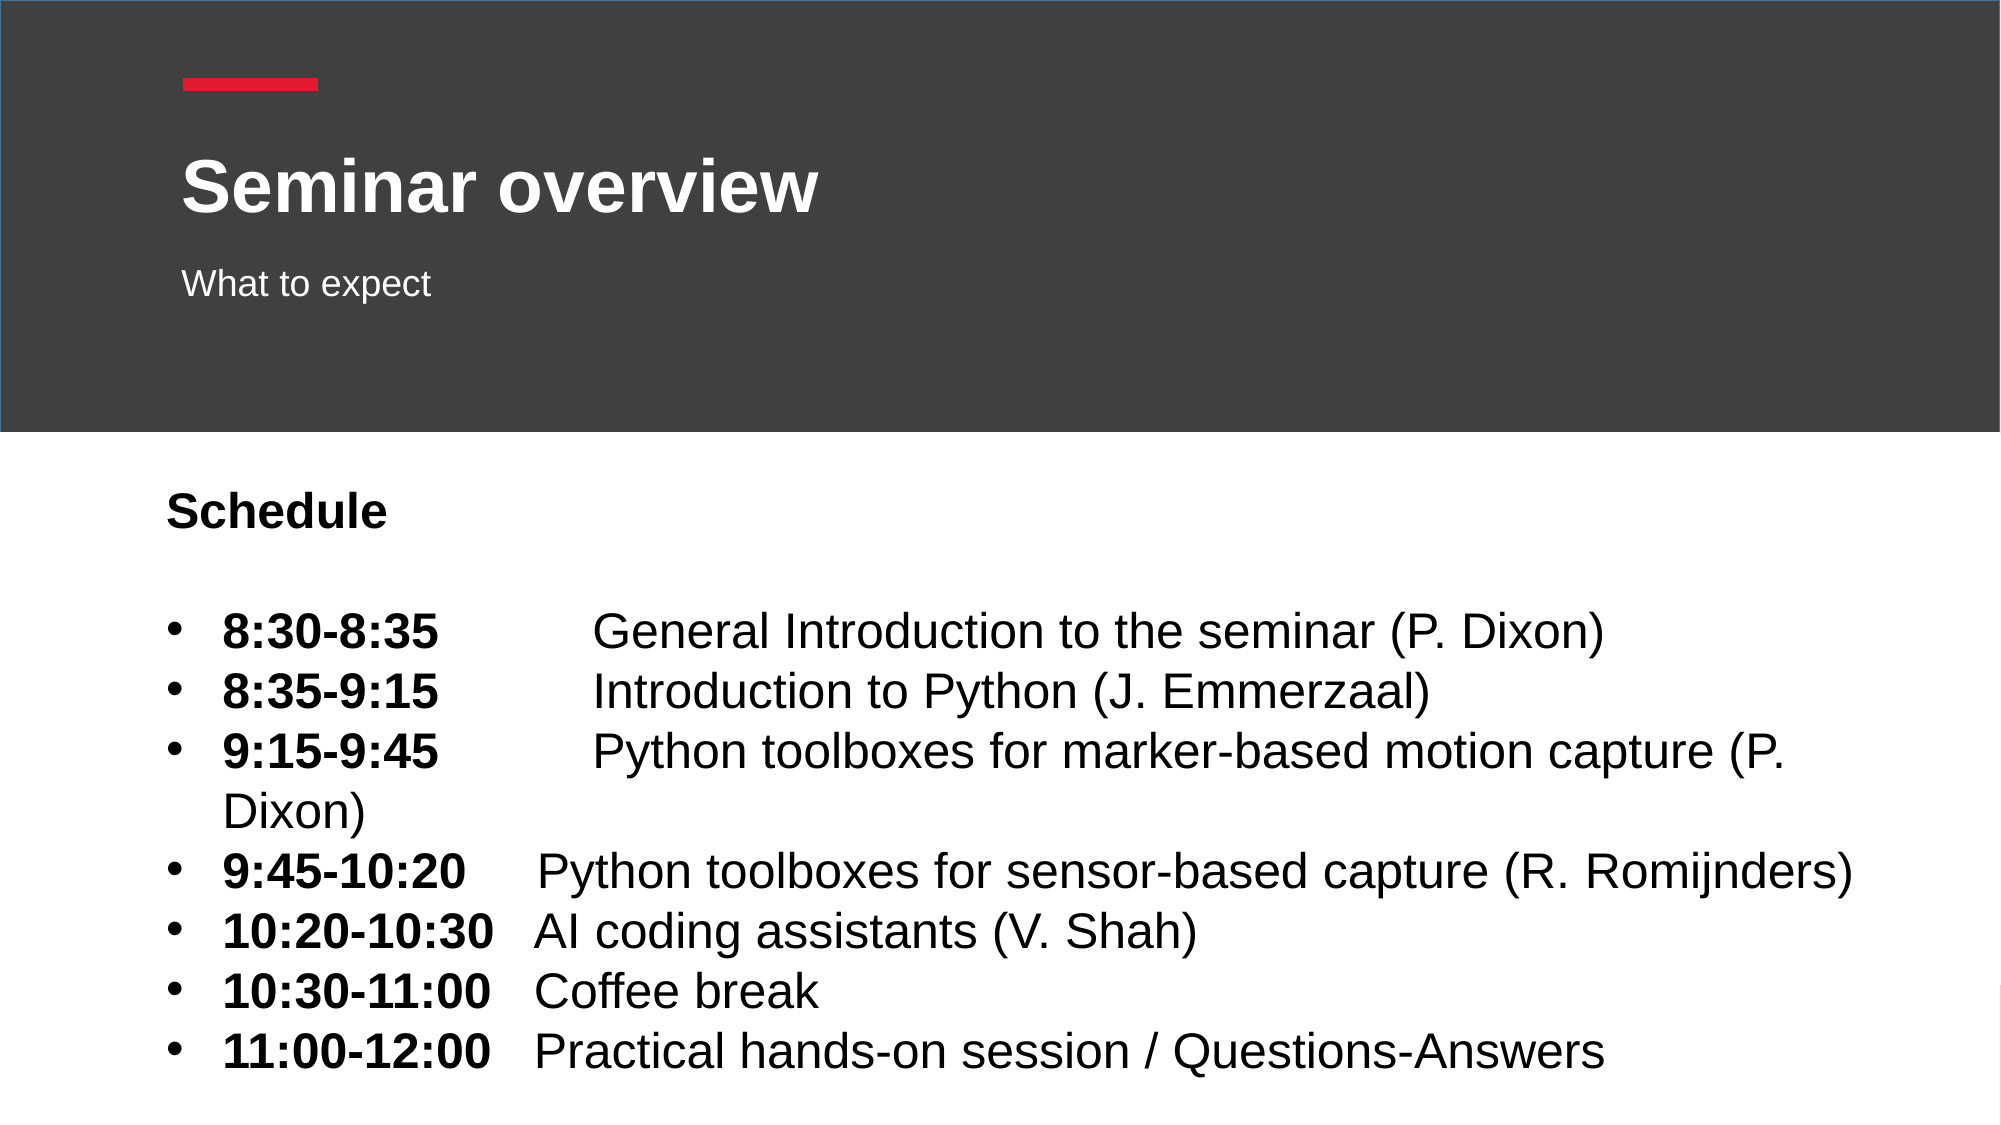

# Seminar overview
What to expect

Schedule

8:30-8:35	     General Introduction to the seminar (P. Dixon)
8:35-9:15	     Introduction to Python (J. Emmerzaal)
9:15-9:45	     Python toolboxes for marker-based motion capture (P. Dixon)
9:45-10:20     Python toolboxes for sensor-based capture (R. Romijnders)
10:20-10:30   AI coding assistants (V. Shah)
10:30-11:00   Coffee break
11:00-12:00   Practical hands-on session / Questions-Answers